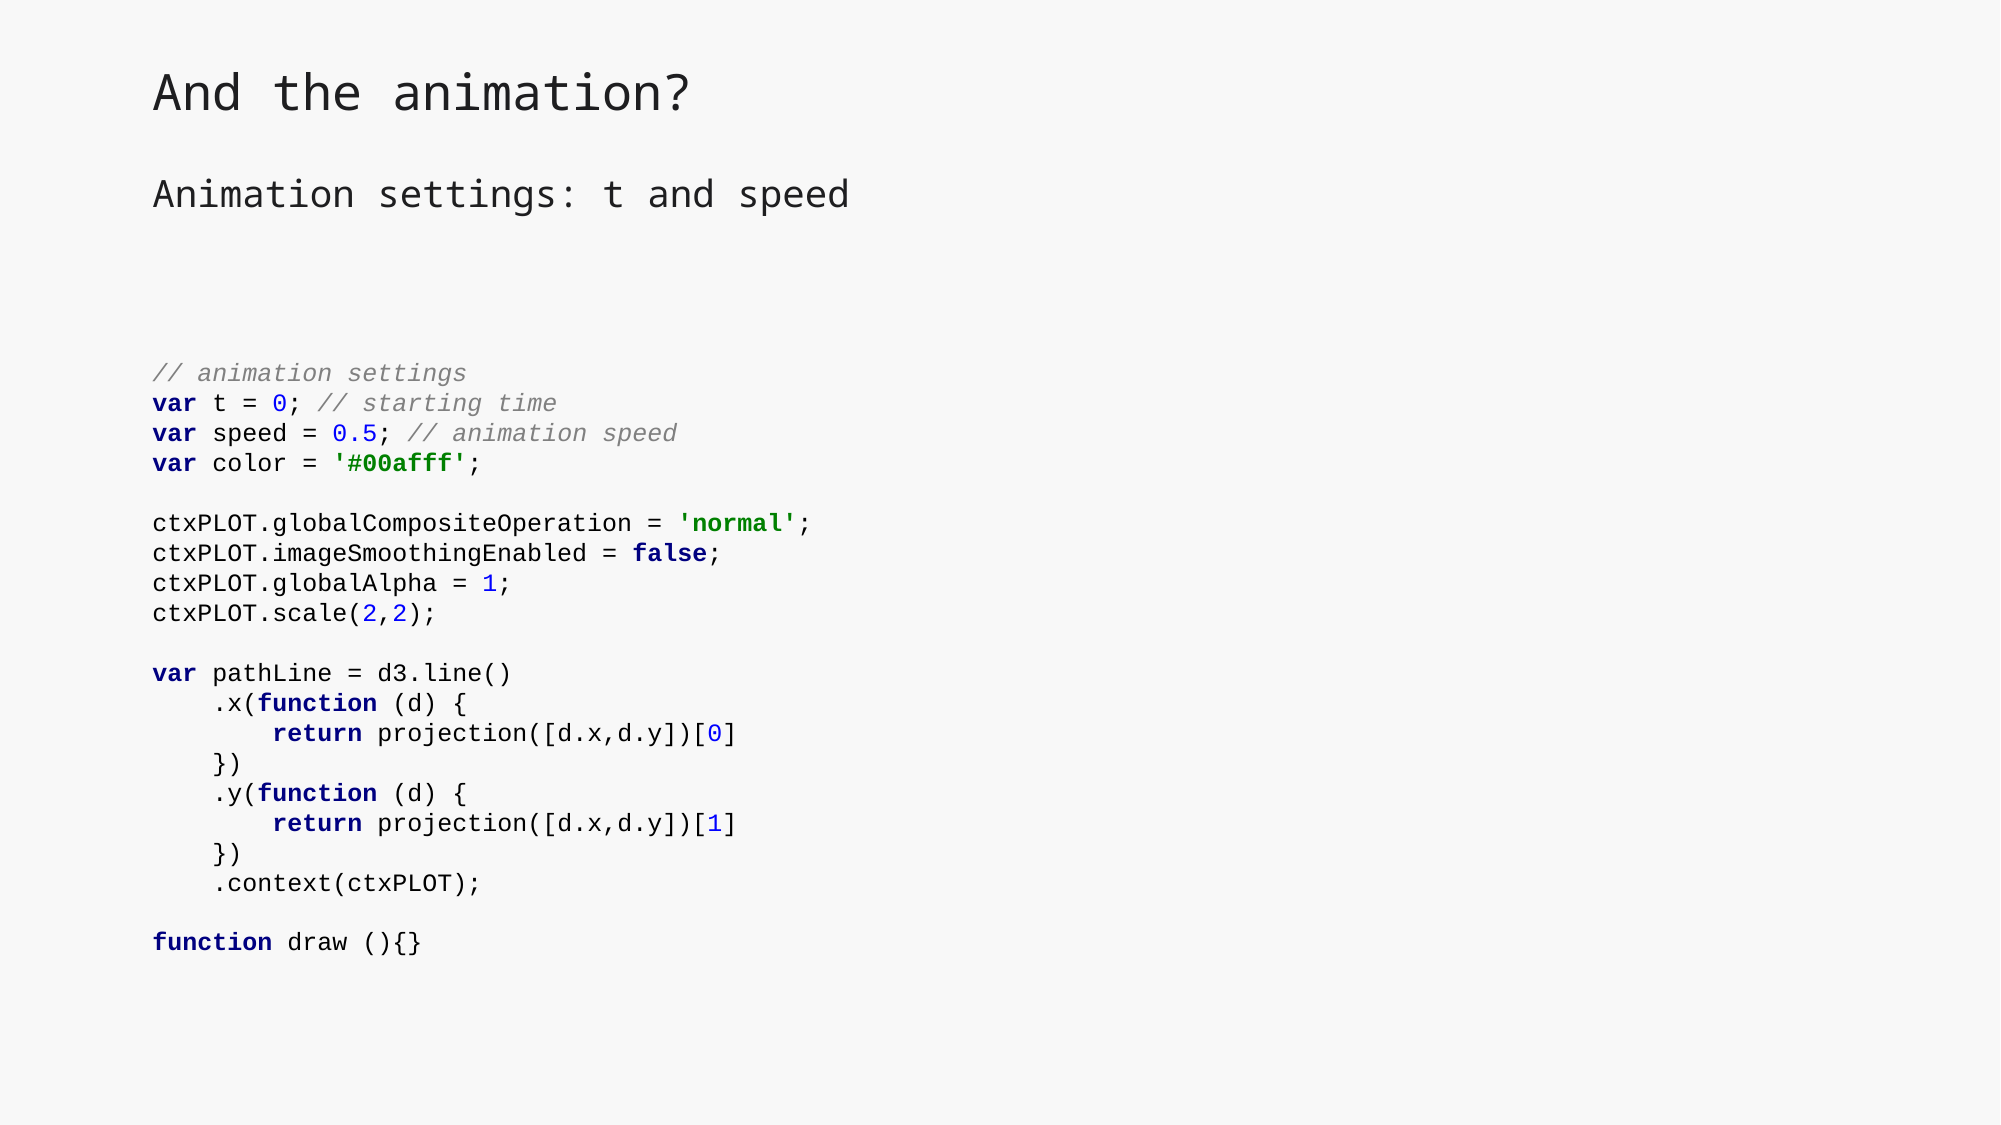

# And the animation? Animation settings: t and speed
// animation settings
var t = 0; // starting time
var speed = 0.5; // animation speed
var color = '#00afff';
ctxPLOT.globalCompositeOperation = 'normal';
ctxPLOT.imageSmoothingEnabled = false;
ctxPLOT.globalAlpha = 1;
ctxPLOT.scale(2,2);
var pathLine = d3.line()
    .x(function (d) {
        return projection([d.x,d.y])[0]
    })
    .y(function (d) {
        return projection([d.x,d.y])[1]
    })
    .context(ctxPLOT);
function draw (){}